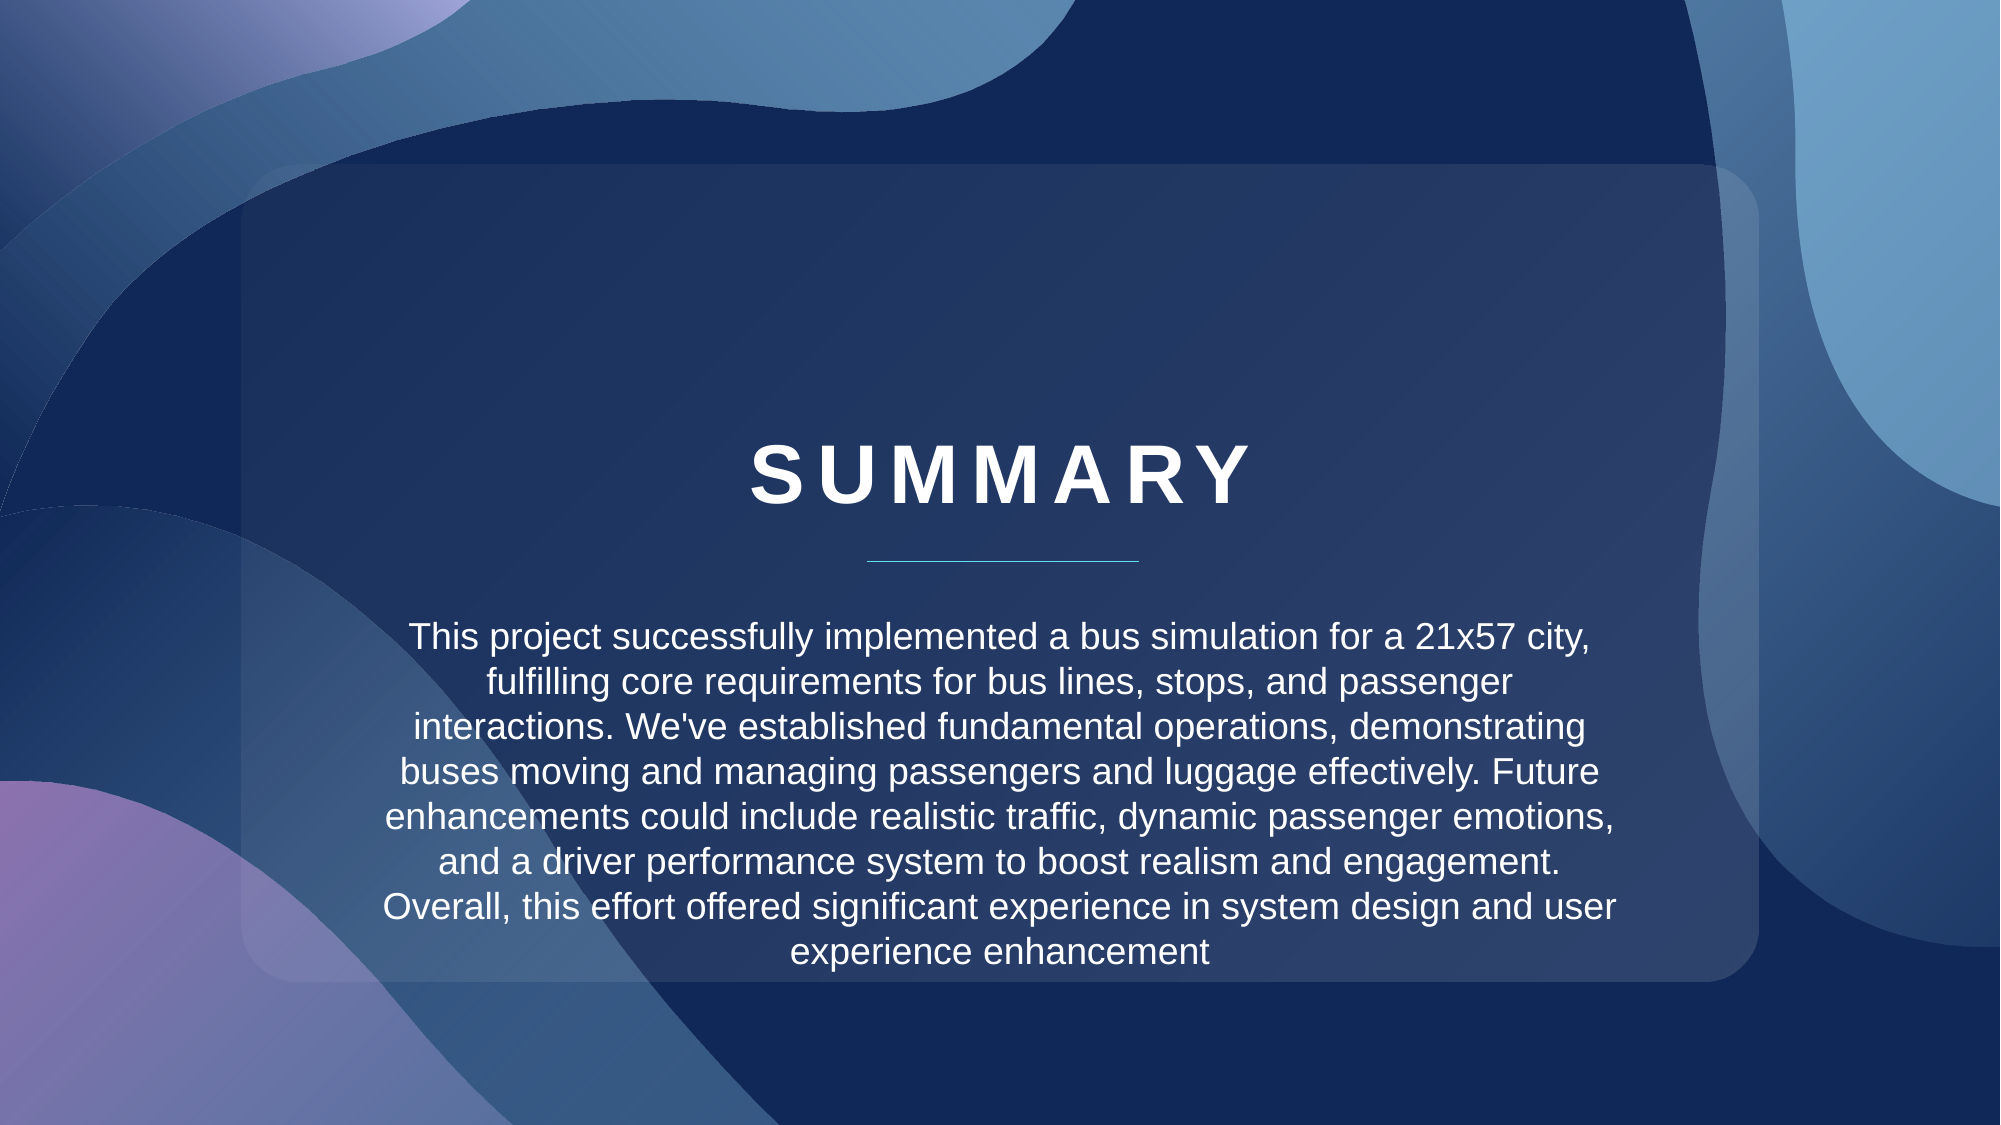

# SUMMARY
This project successfully implemented a bus simulation for a 21x57 city, fulfilling core requirements for bus lines, stops, and passenger interactions. We've established fundamental operations, demonstrating buses moving and managing passengers and luggage effectively. Future enhancements could include realistic traffic, dynamic passenger emotions, and a driver performance system to boost realism and engagement. Overall, this effort offered significant experience in system design and user experience enhancement